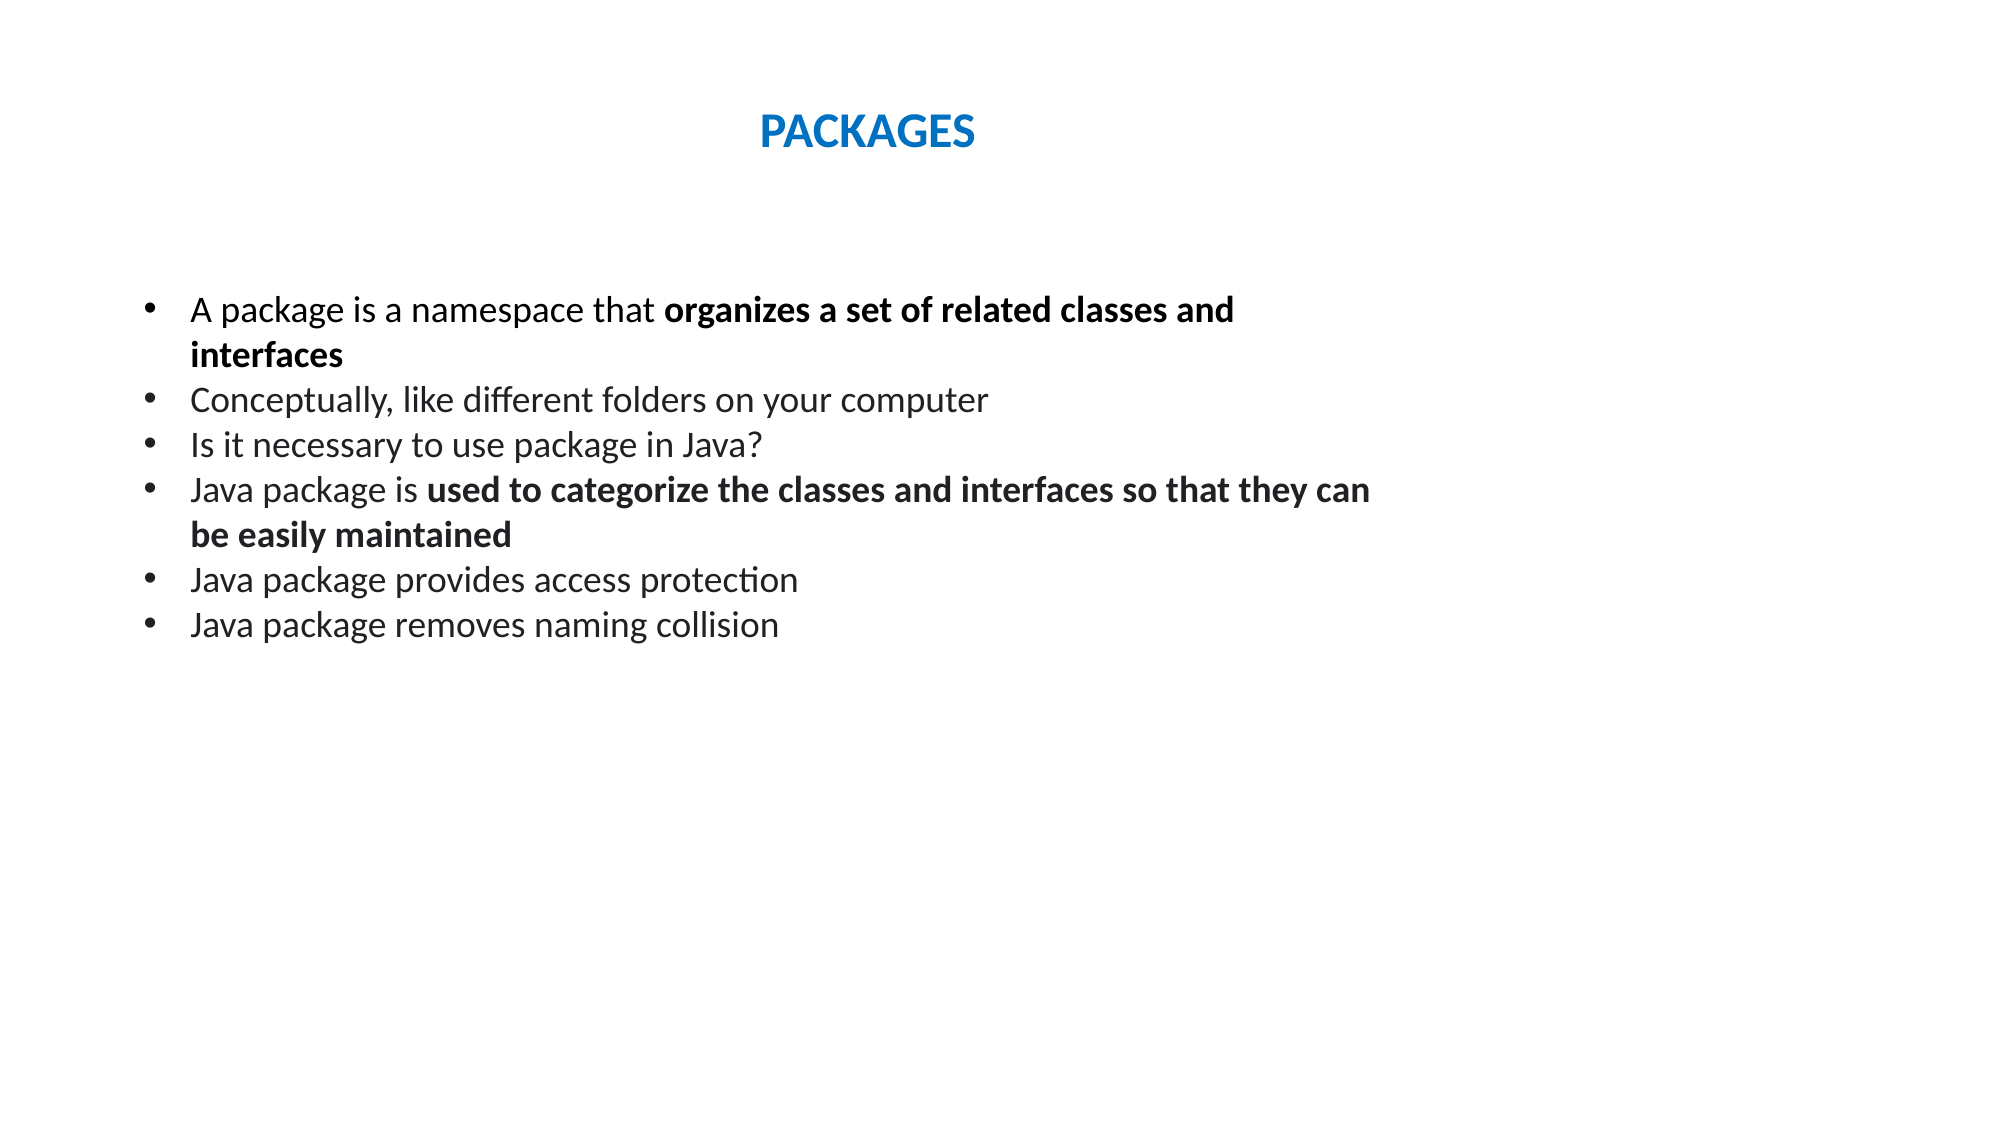

PACKAGES
A package is a namespace that organizes a set of related classes and interfaces
Conceptually, like different folders on your computer
Is it necessary to use package in Java?
Java package is used to categorize the classes and interfaces so that they can be easily maintained
Java package provides access protection
Java package removes naming collision